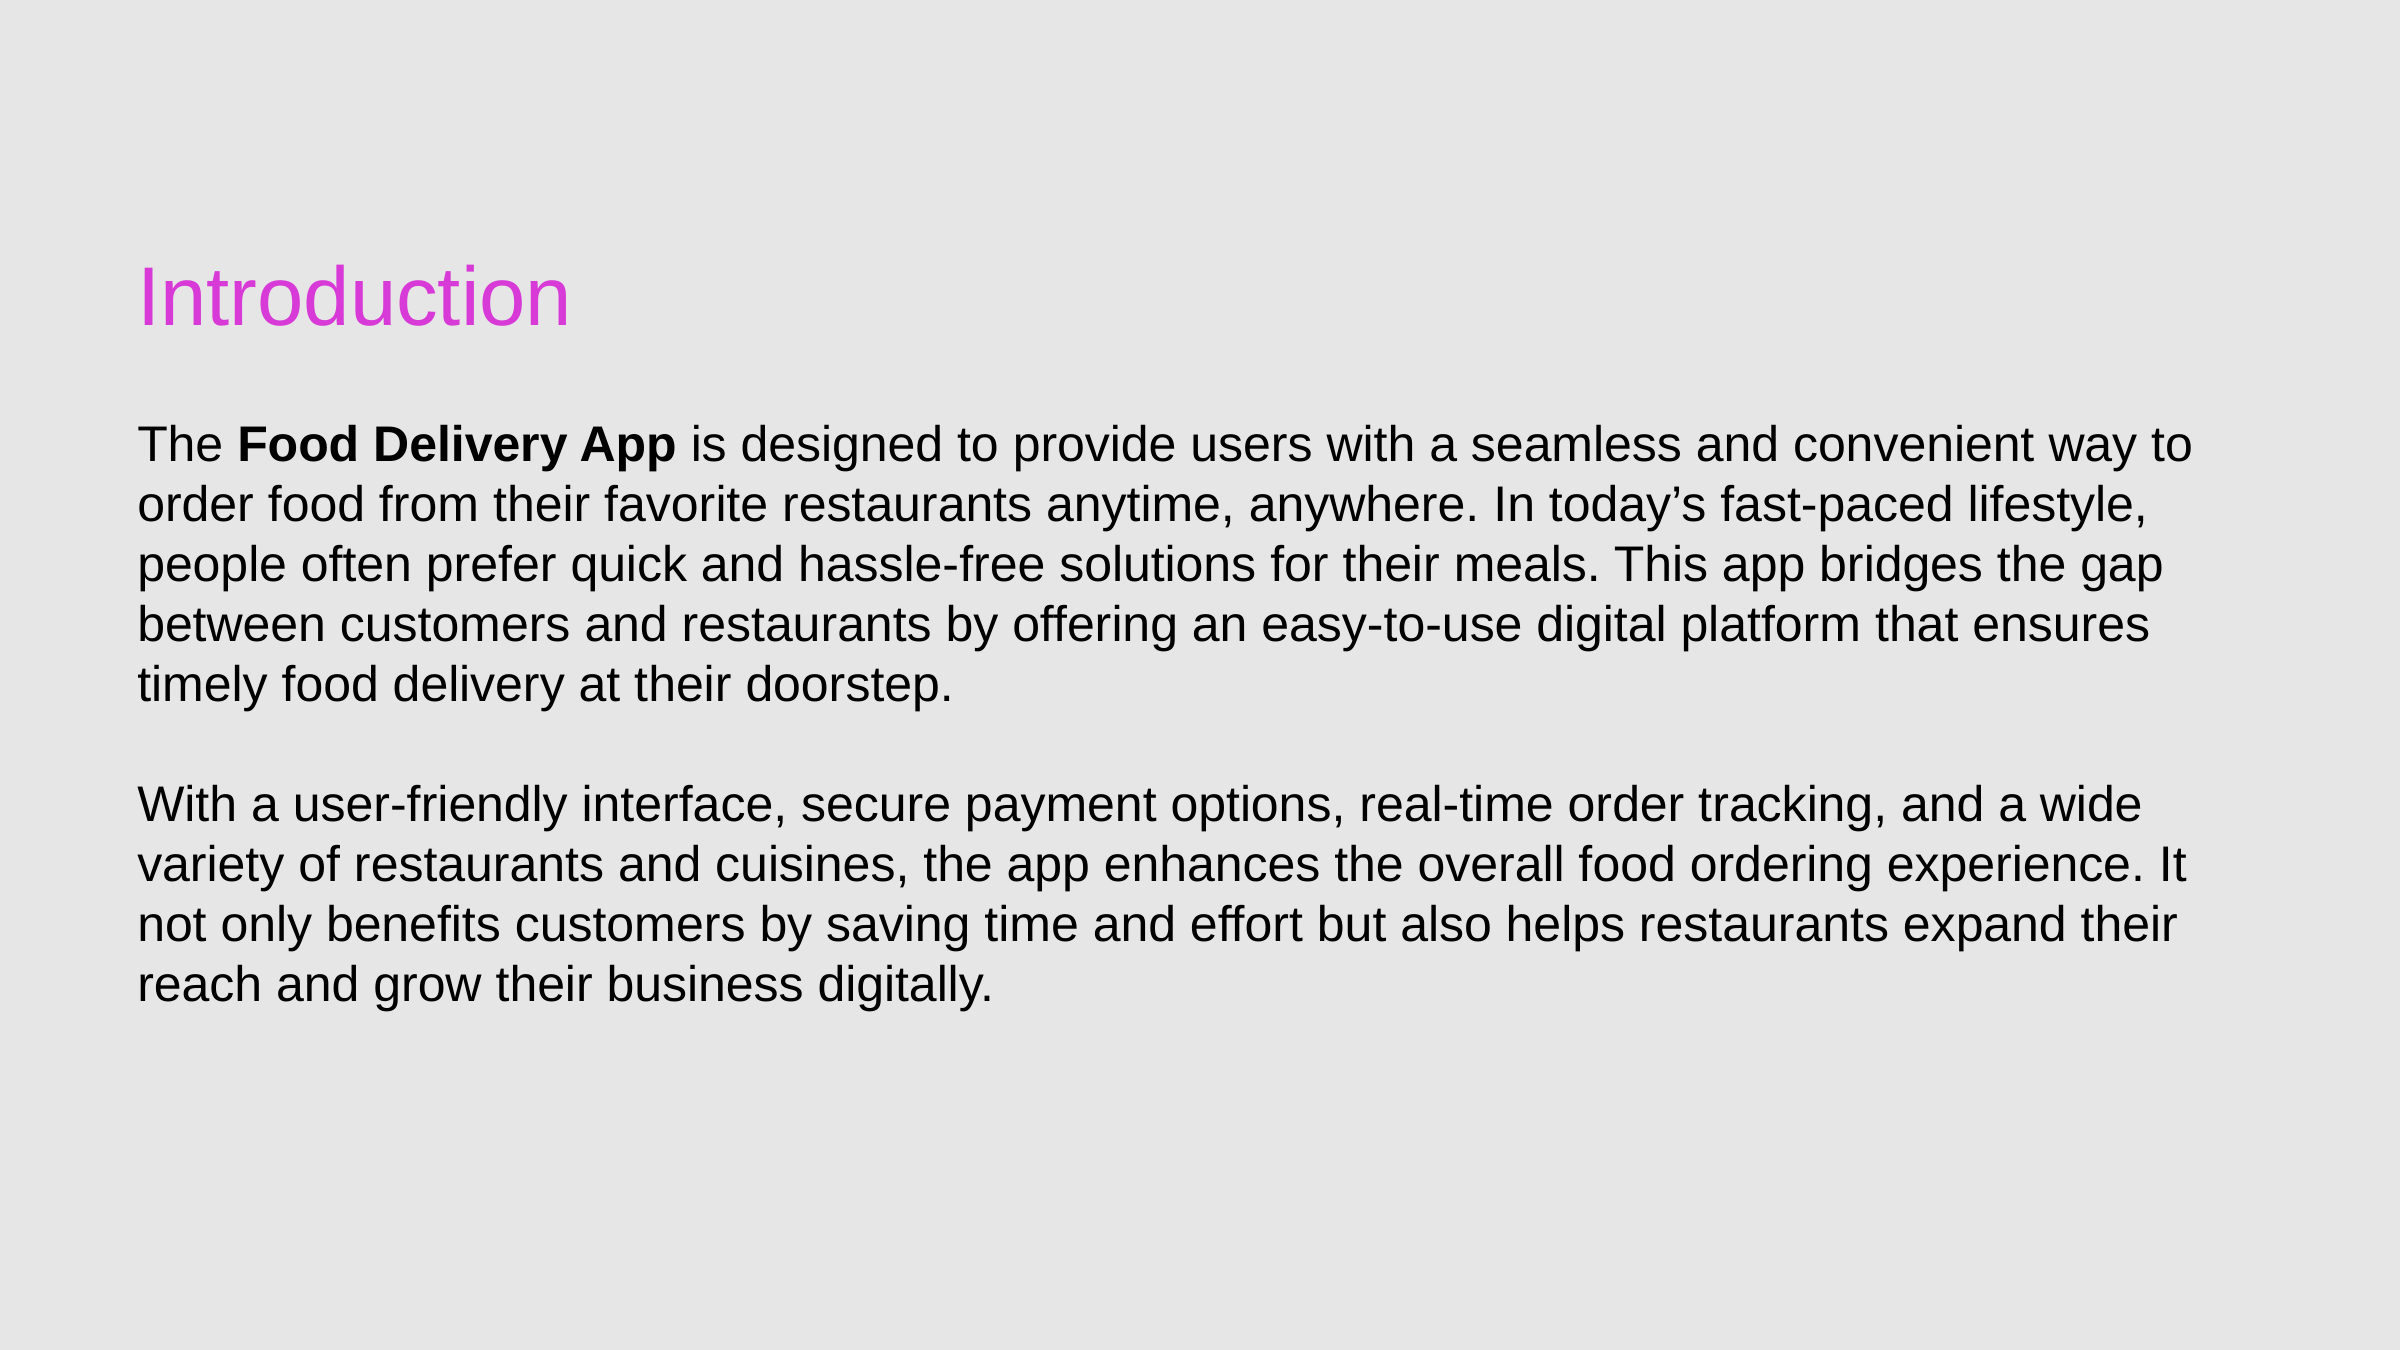

Introduction
The Food Delivery App is designed to provide users with a seamless and convenient way to order food from their favorite restaurants anytime, anywhere. In today’s fast-paced lifestyle, people often prefer quick and hassle-free solutions for their meals. This app bridges the gap between customers and restaurants by offering an easy-to-use digital platform that ensures timely food delivery at their doorstep.

With a user-friendly interface, secure payment options, real-time order tracking, and a wide variety of restaurants and cuisines, the app enhances the overall food ordering experience. It not only benefits customers by saving time and effort but also helps restaurants expand their reach and grow their business digitally.